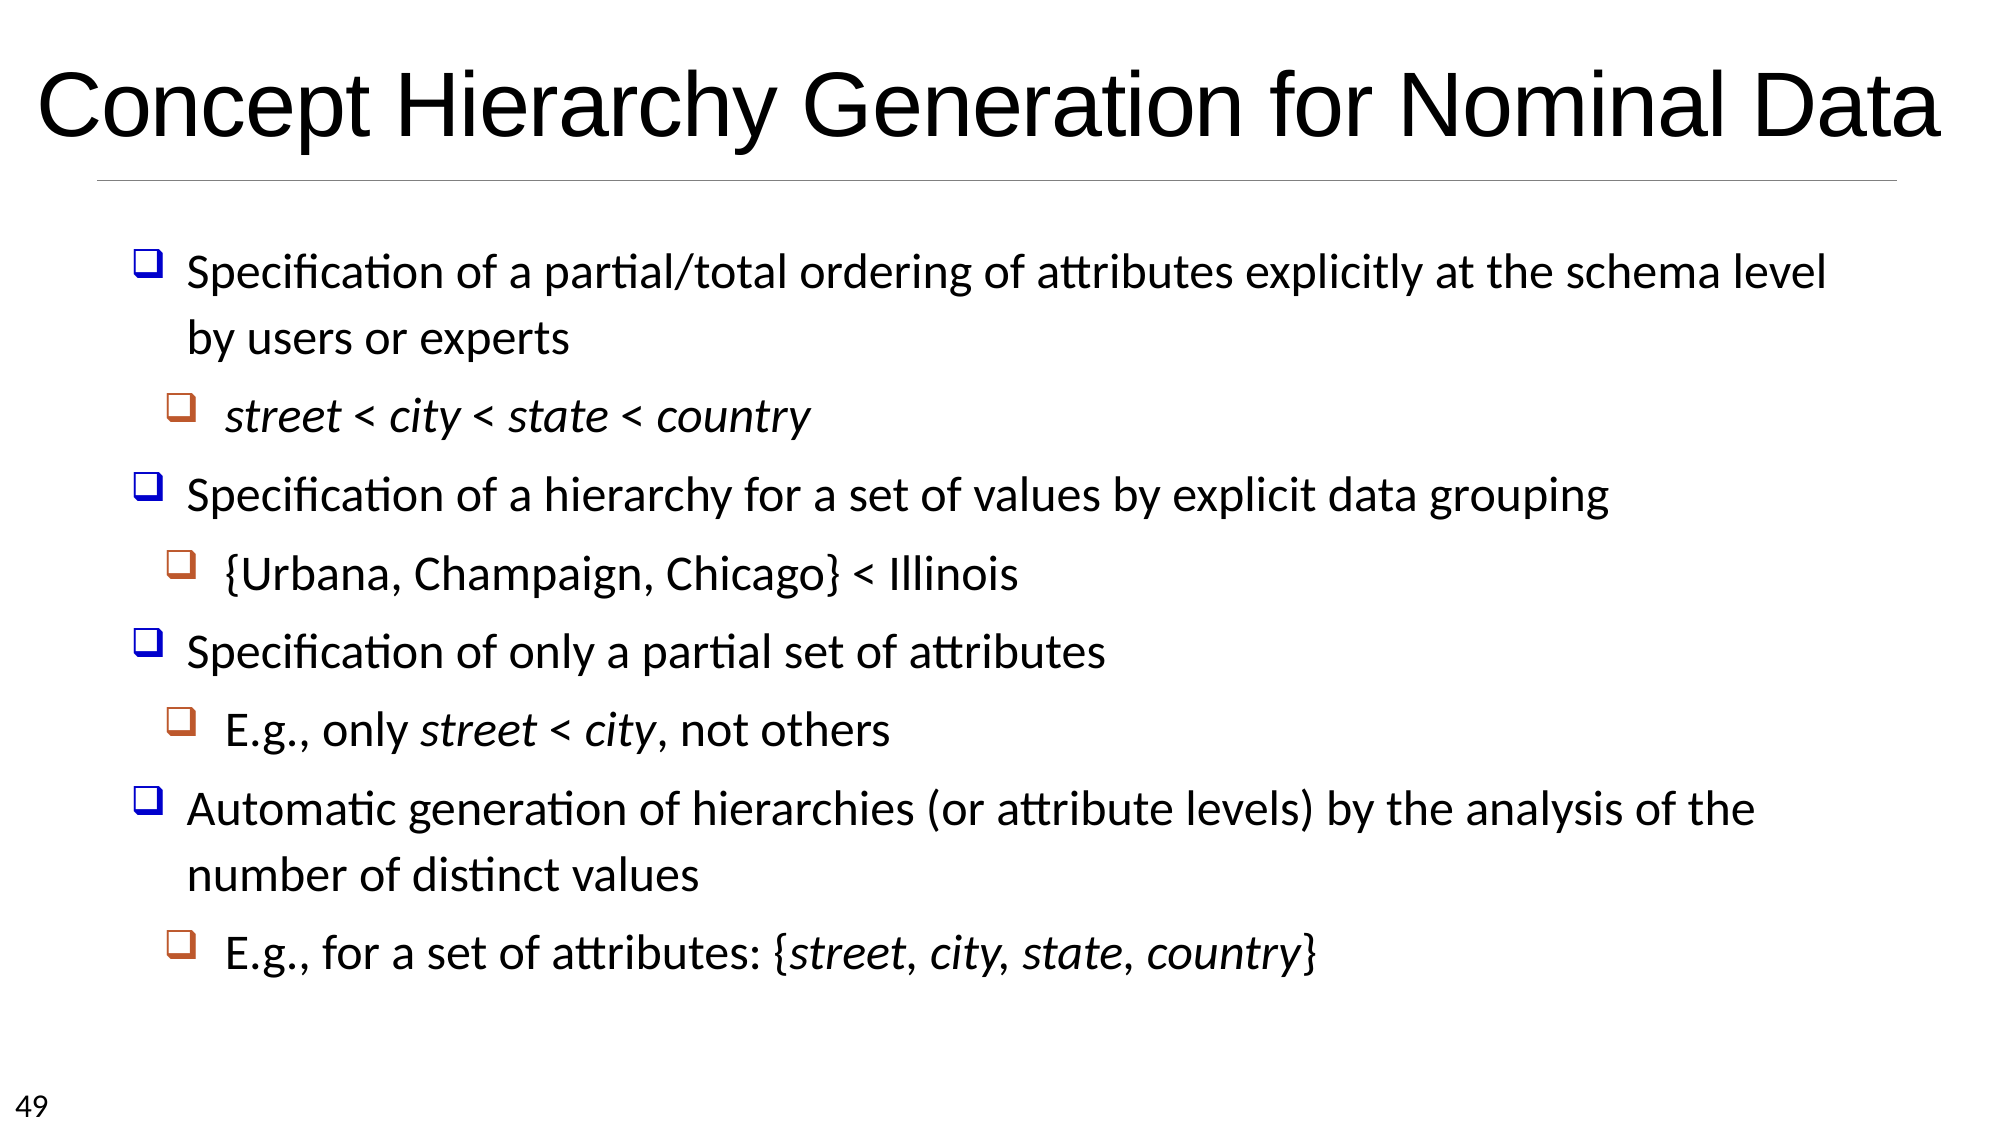

# Concept Hierarchy Generation for Nominal Data
Specification of a partial/total ordering of attributes explicitly at the schema level by users or experts
street < city < state < country
Specification of a hierarchy for a set of values by explicit data grouping
{Urbana, Champaign, Chicago} < Illinois
Specification of only a partial set of attributes
E.g., only street < city, not others
Automatic generation of hierarchies (or attribute levels) by the analysis of the number of distinct values
E.g., for a set of attributes: {street, city, state, country}